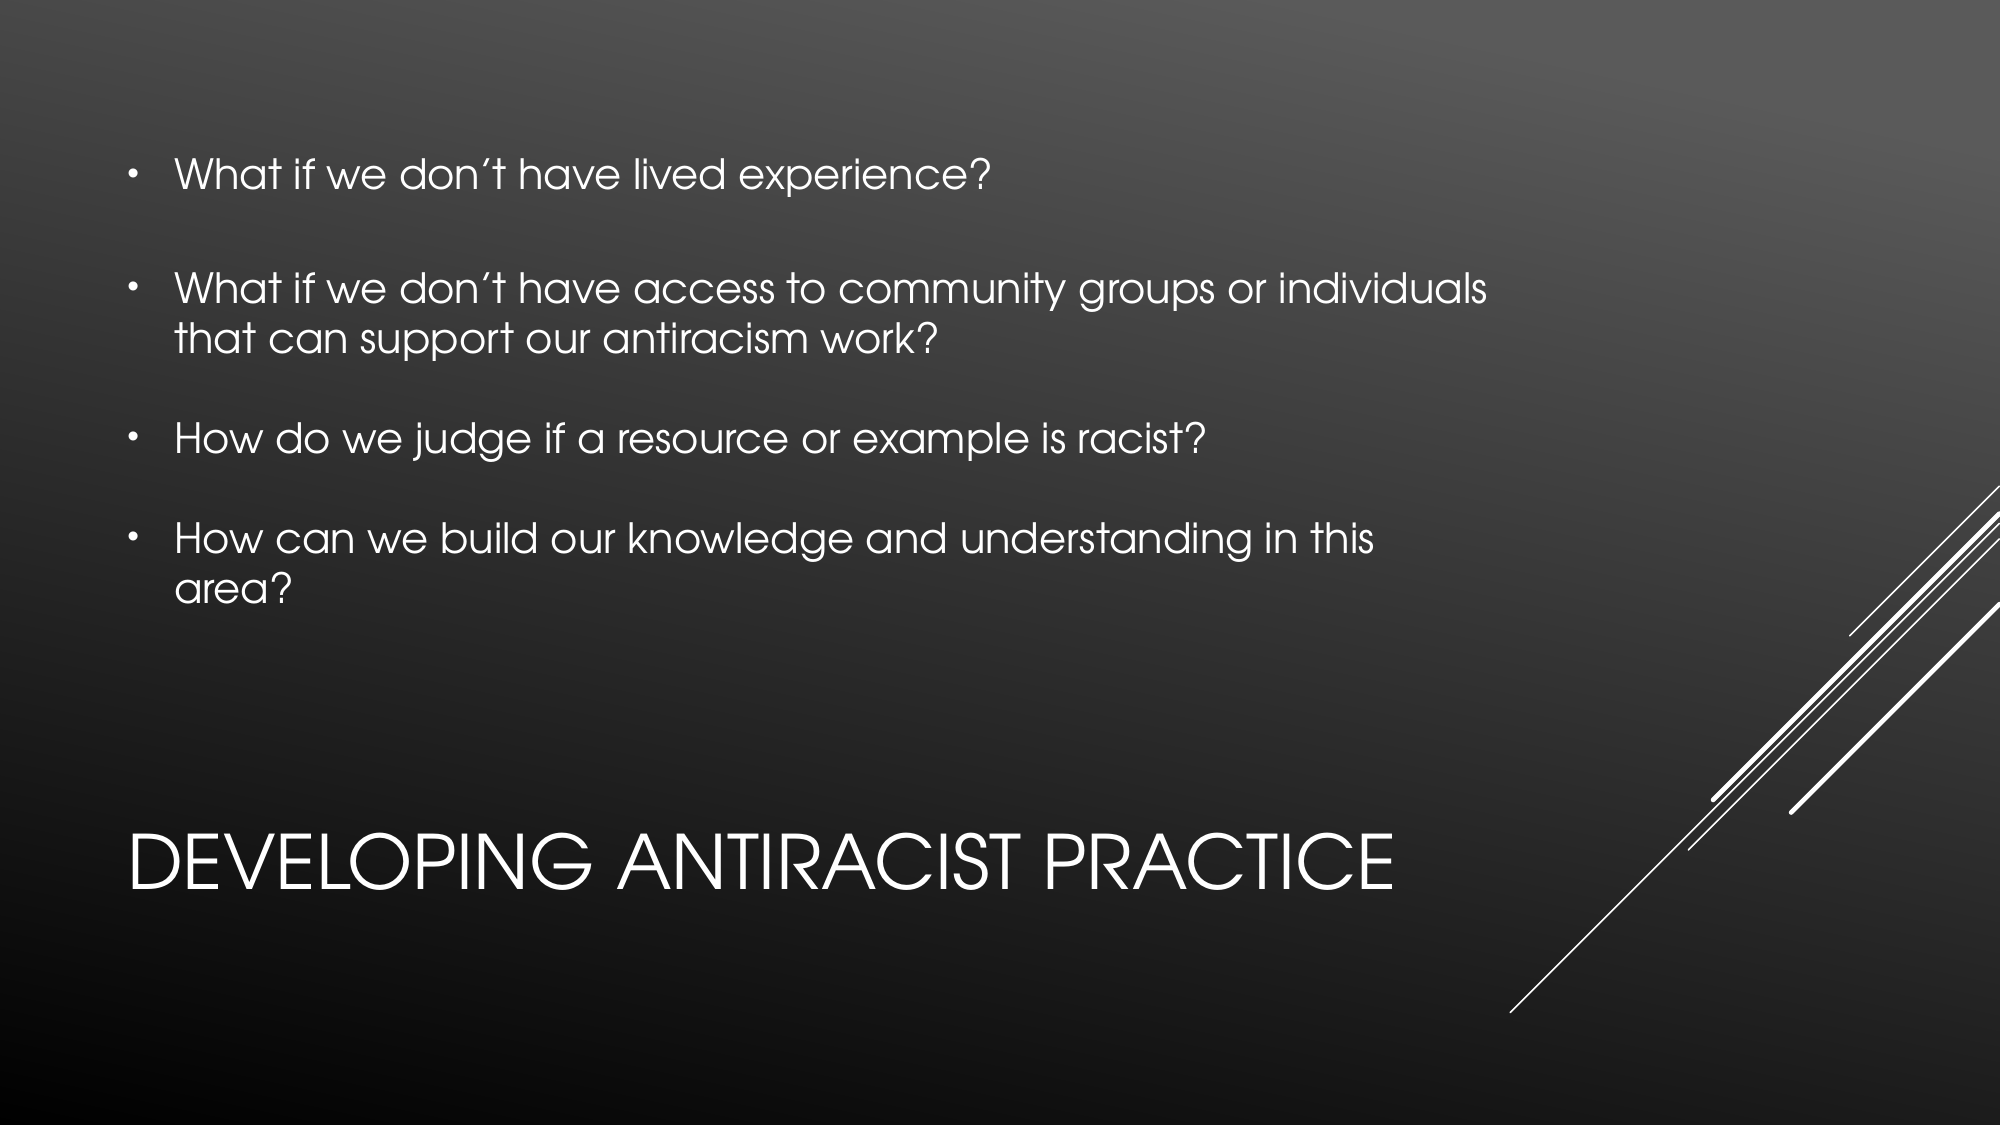

What if we don’t have lived experience?

What if we don’t have access to community groups or individuals that can support our antiracism work?

How do we judge if a resource or example is racist?

How can we build our knowledge and understanding in this area?

# Developing antiracist practice